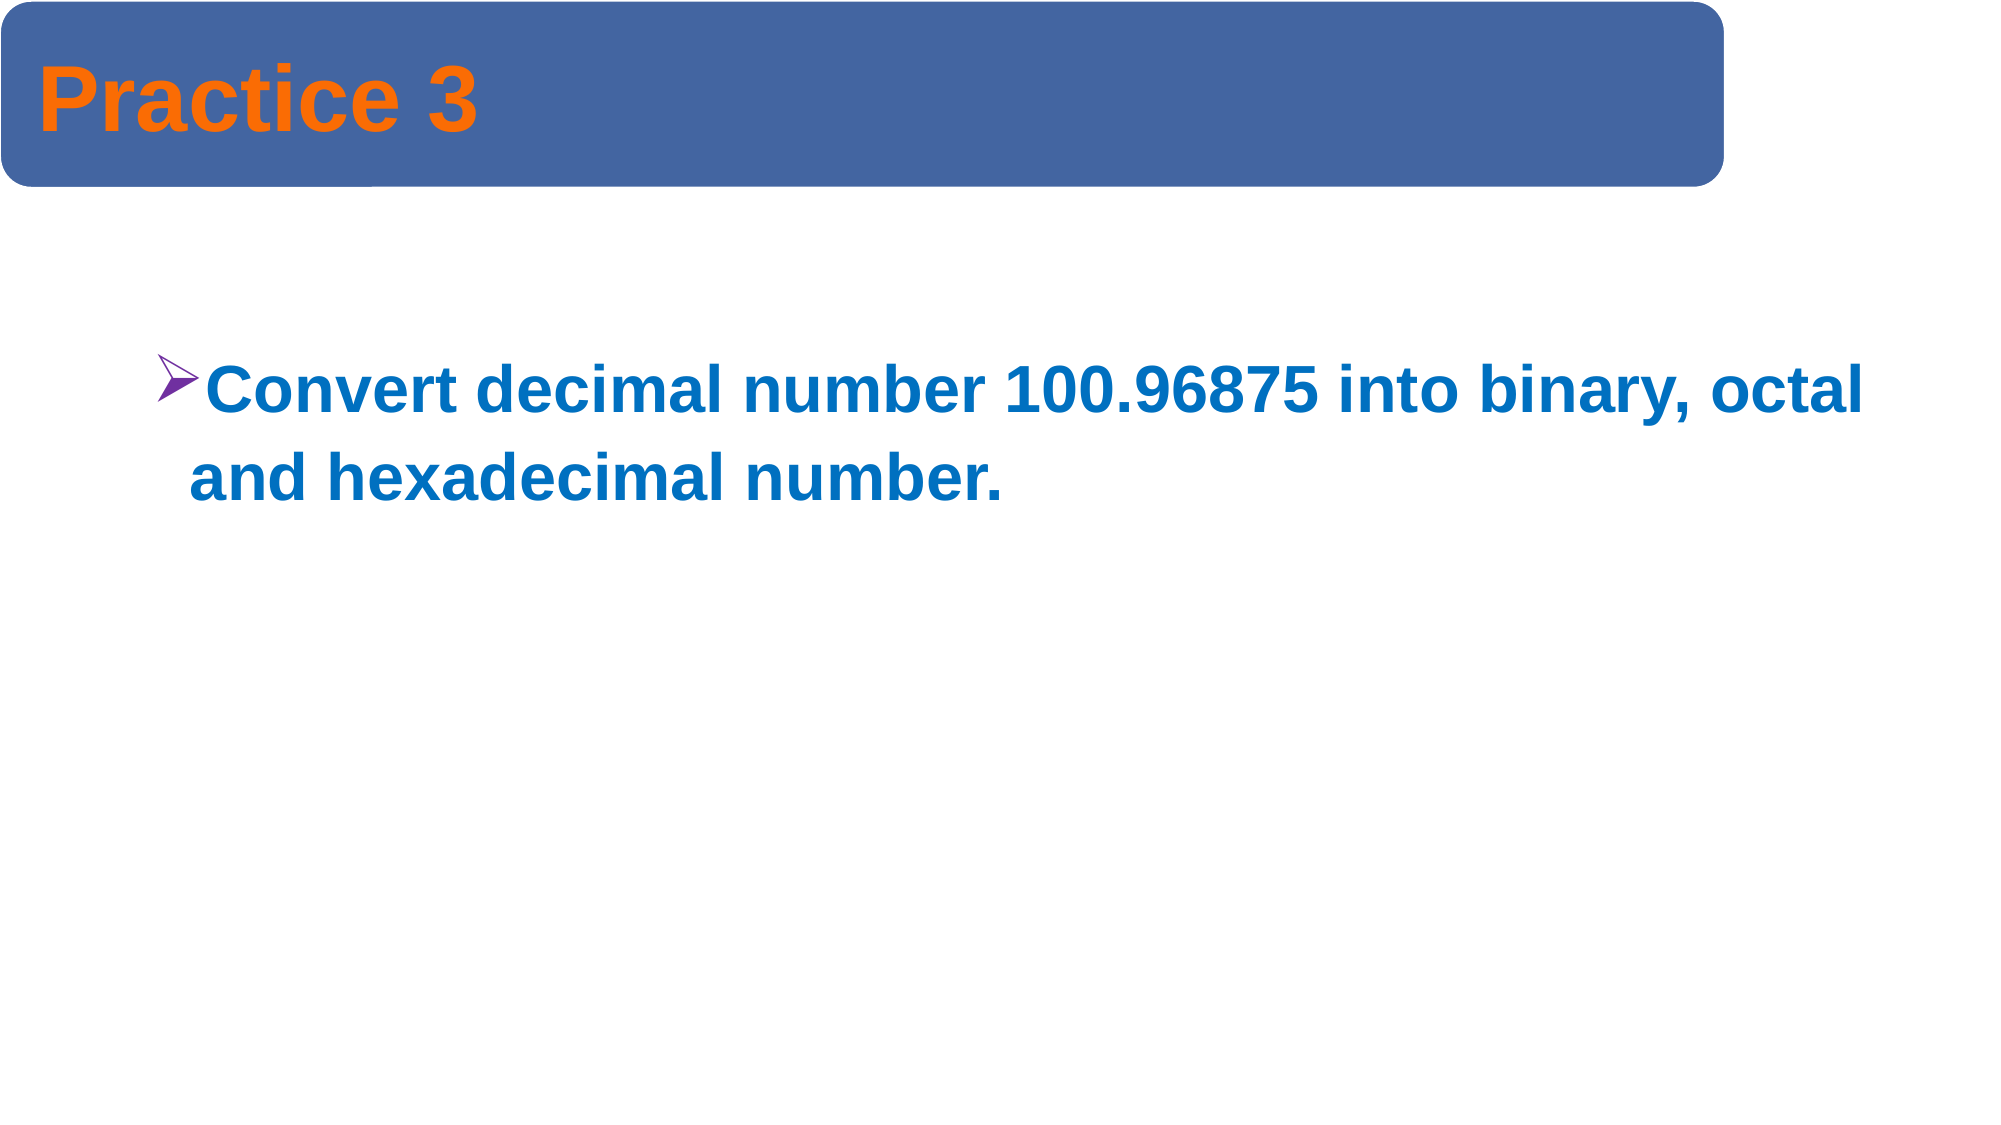

Practice 3
Convert decimal number 100.96875 into binary, octal and hexadecimal number.